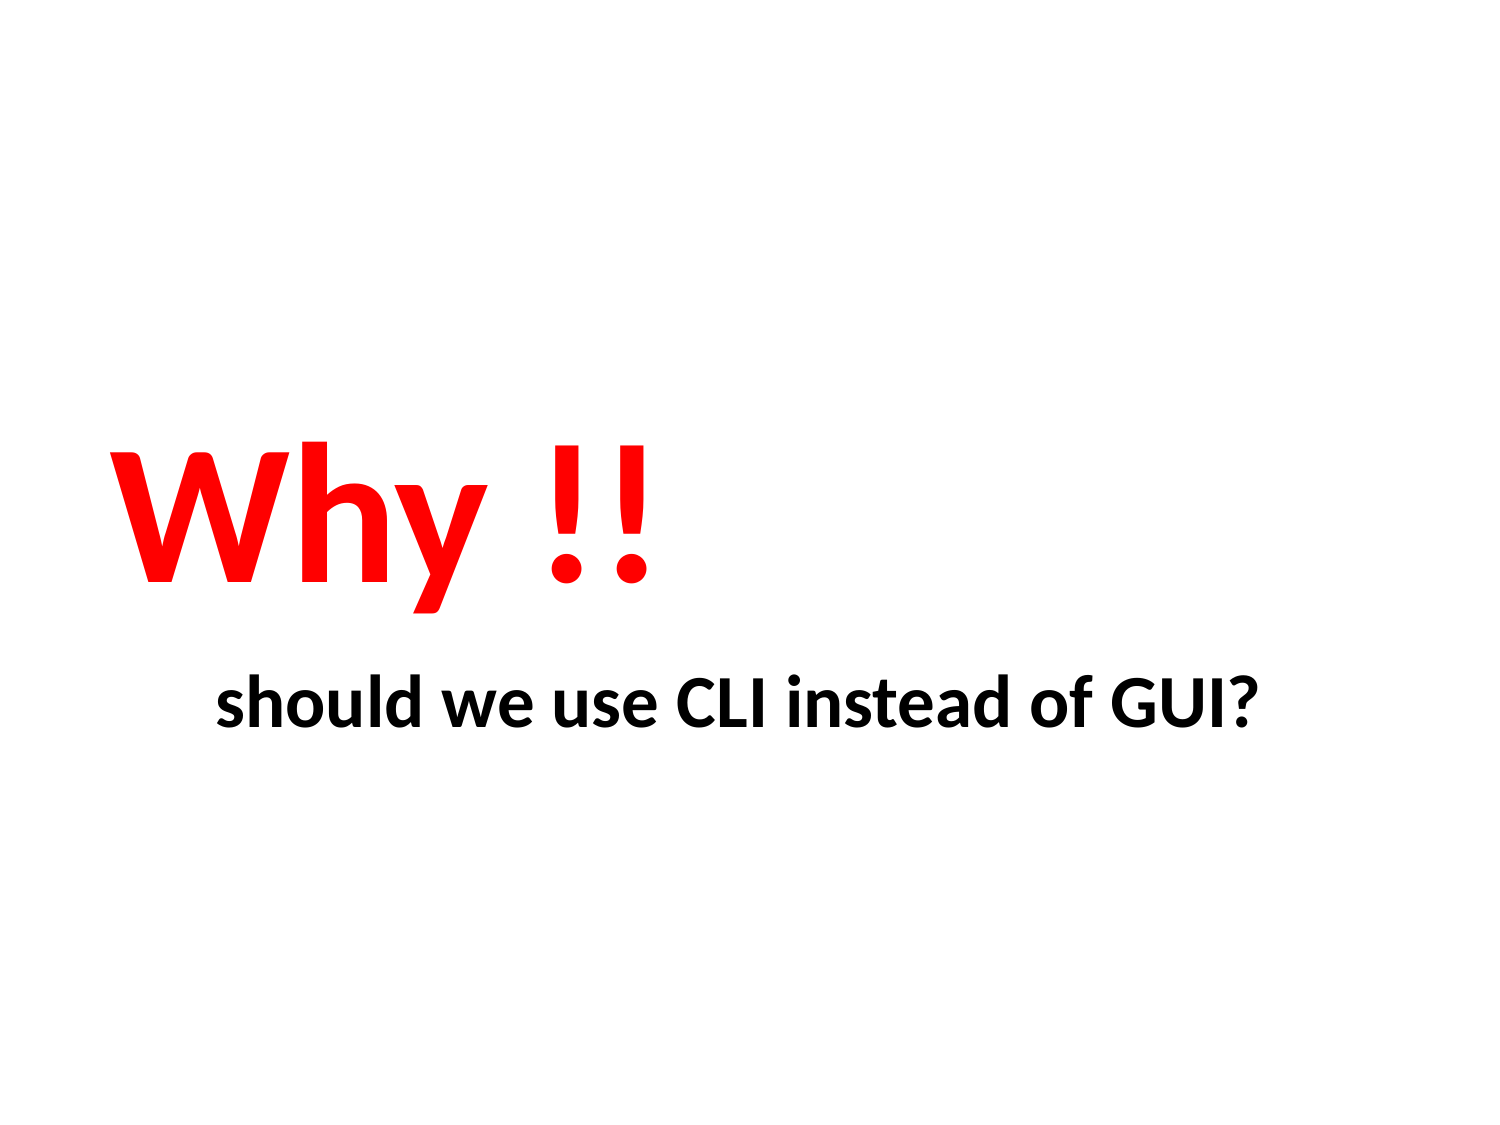

Why !!
should we use CLI instead of GUI?